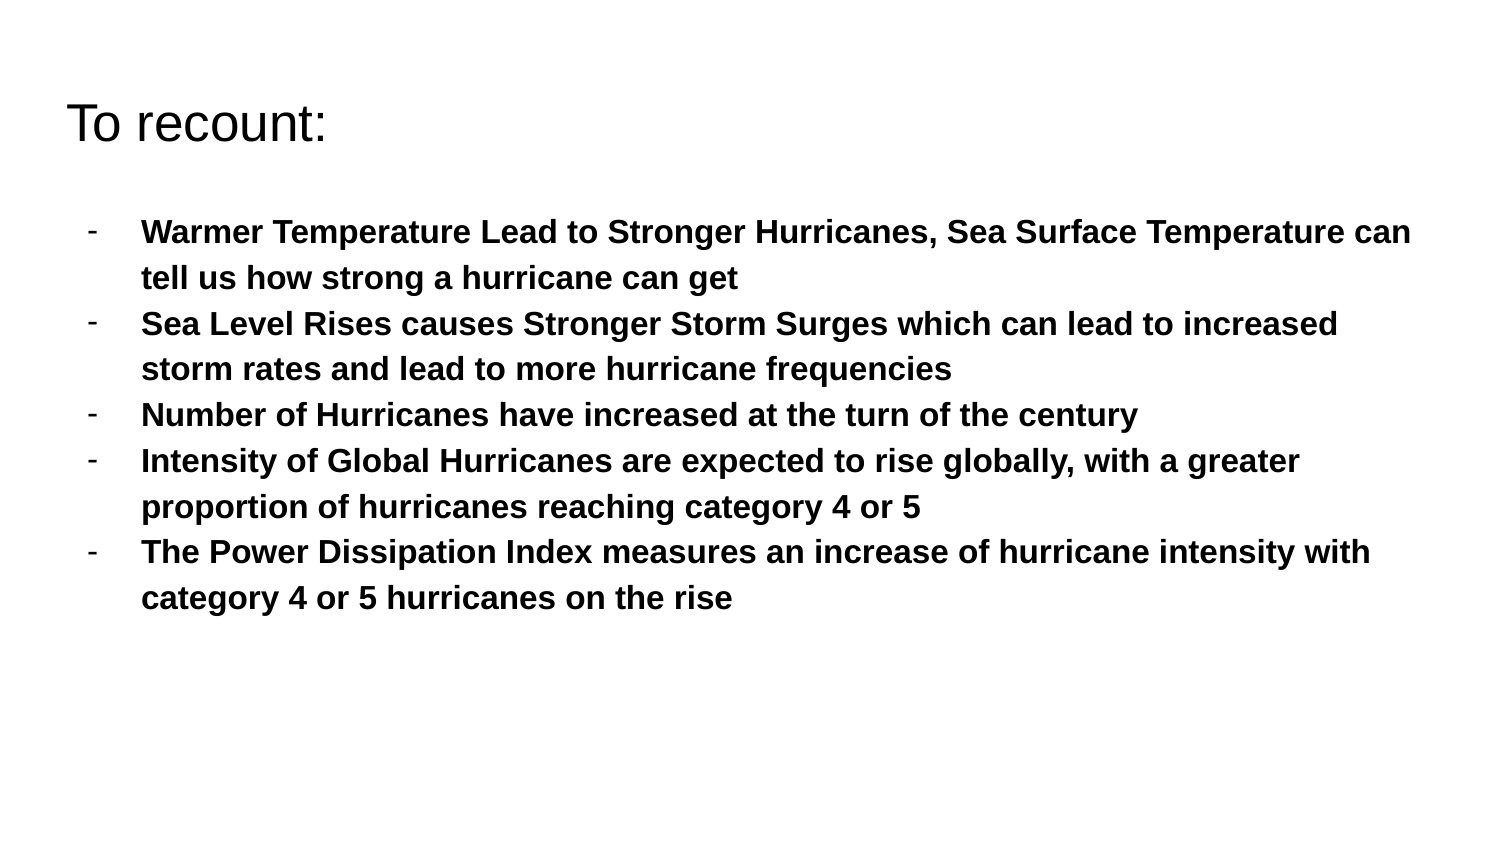

# To recount:
Warmer Temperature Lead to Stronger Hurricanes, Sea Surface Temperature can tell us how strong a hurricane can get
Sea Level Rises causes Stronger Storm Surges which can lead to increased storm rates and lead to more hurricane frequencies
Number of Hurricanes have increased at the turn of the century
Intensity of Global Hurricanes are expected to rise globally, with a greater proportion of hurricanes reaching category 4 or 5
The Power Dissipation Index measures an increase of hurricane intensity with category 4 or 5 hurricanes on the rise